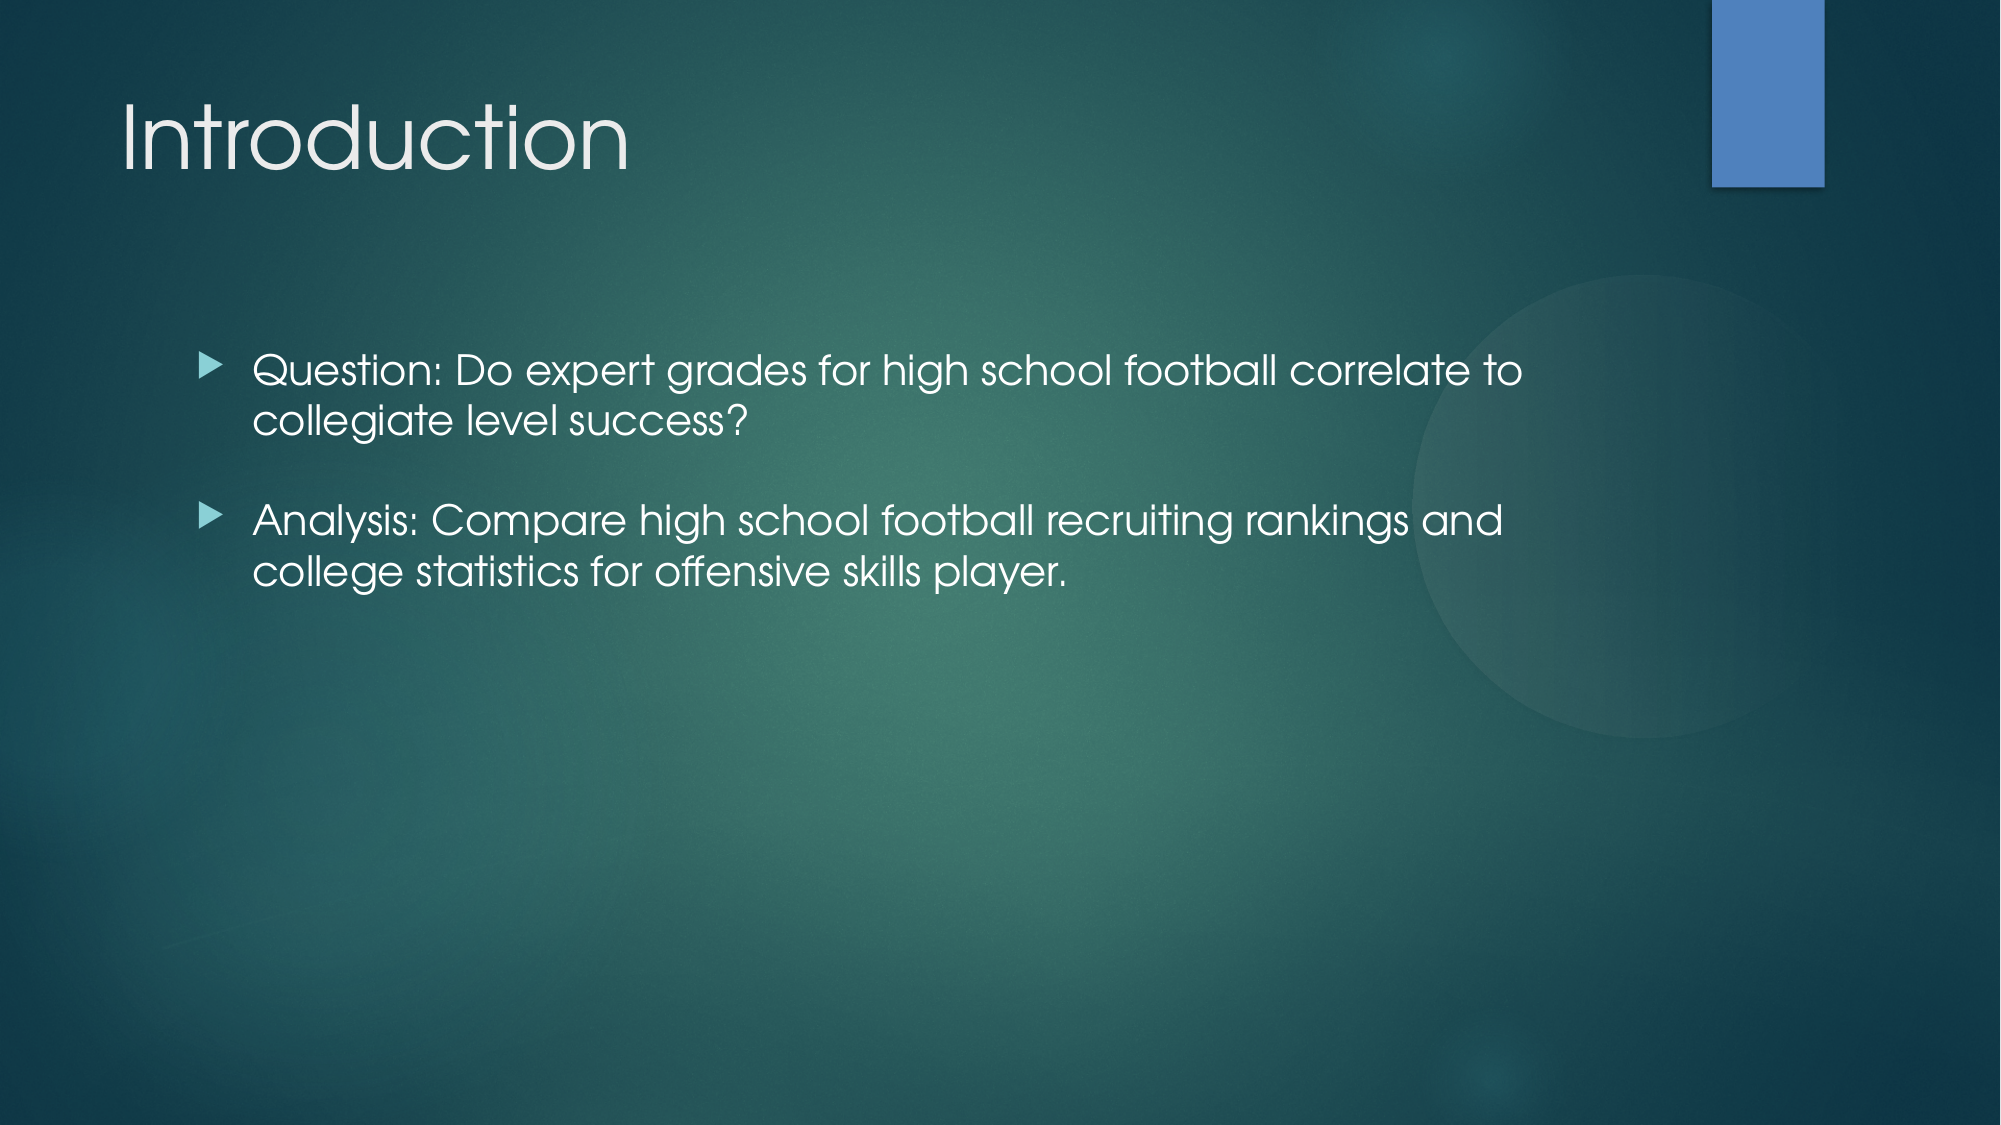

Introduction
Question: Do expert grades for high school football correlate to collegiate level success?

Analysis: Compare high school football recruiting rankings and college statistics for offensive skills player.